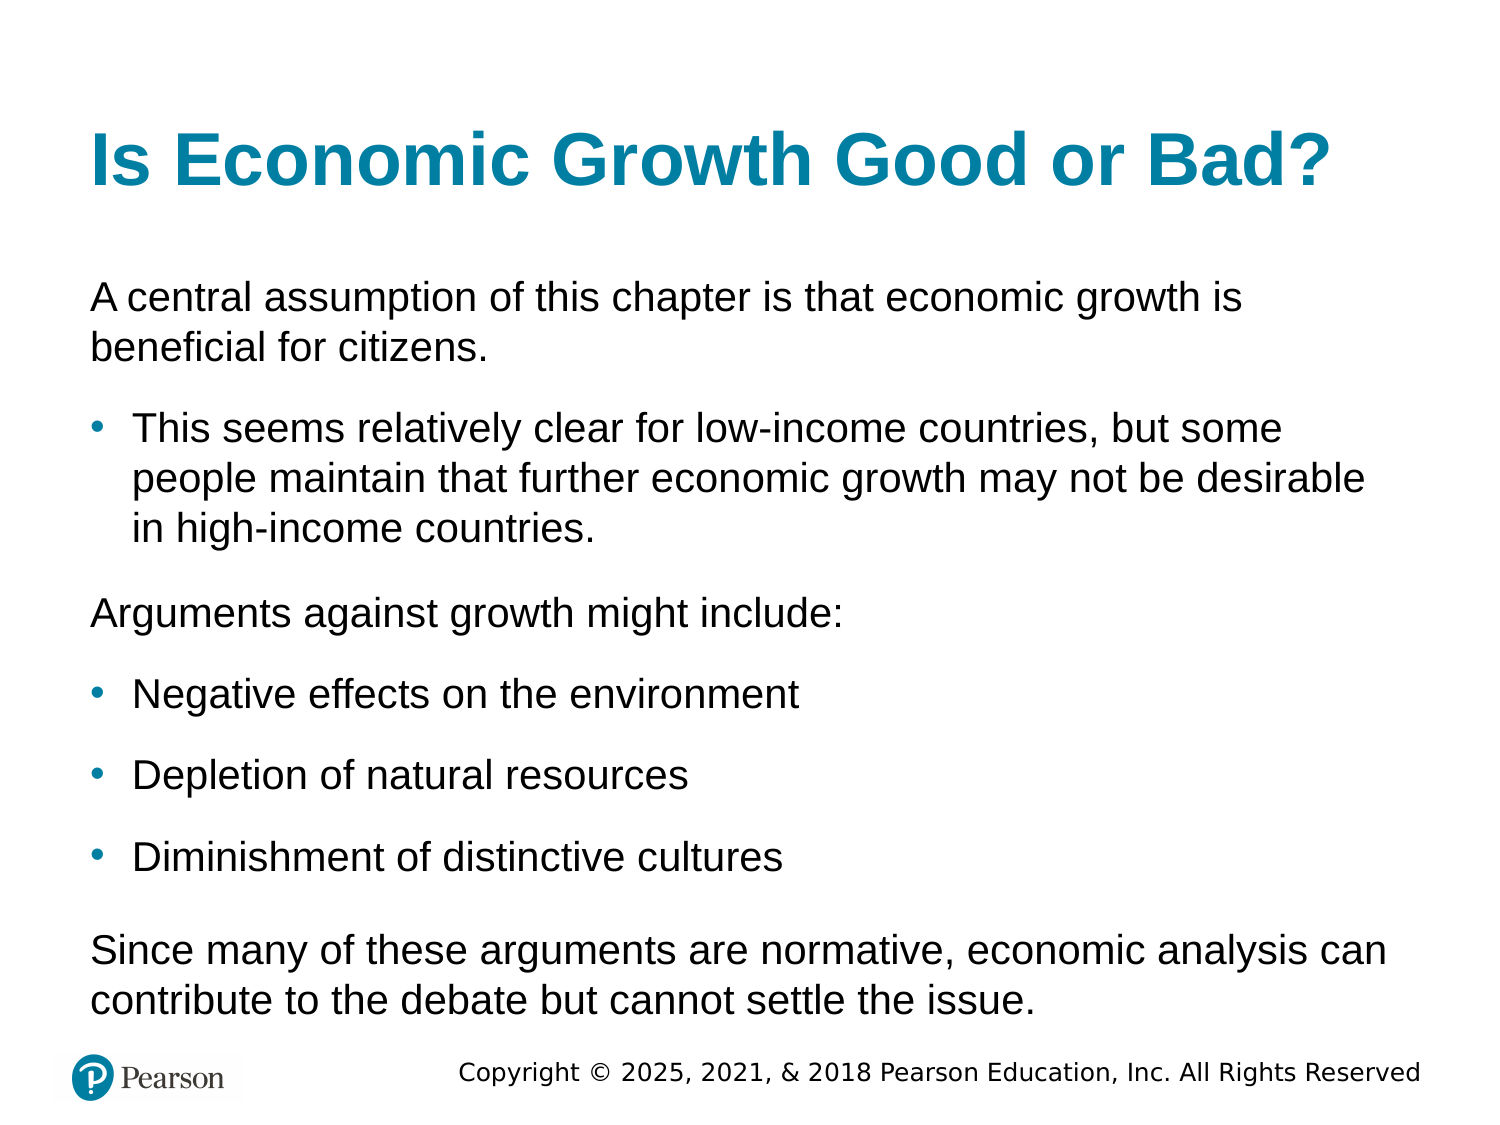

# Is Economic Growth Good or Bad?
A central assumption of this chapter is that economic growth is beneficial for citizens.
This seems relatively clear for low-income countries, but some people maintain that further economic growth may not be desirable in high-income countries.
Arguments against growth might include:
Negative effects on the environment
Depletion of natural resources
Diminishment of distinctive cultures
Since many of these arguments are normative, economic analysis can contribute to the debate but cannot settle the issue.